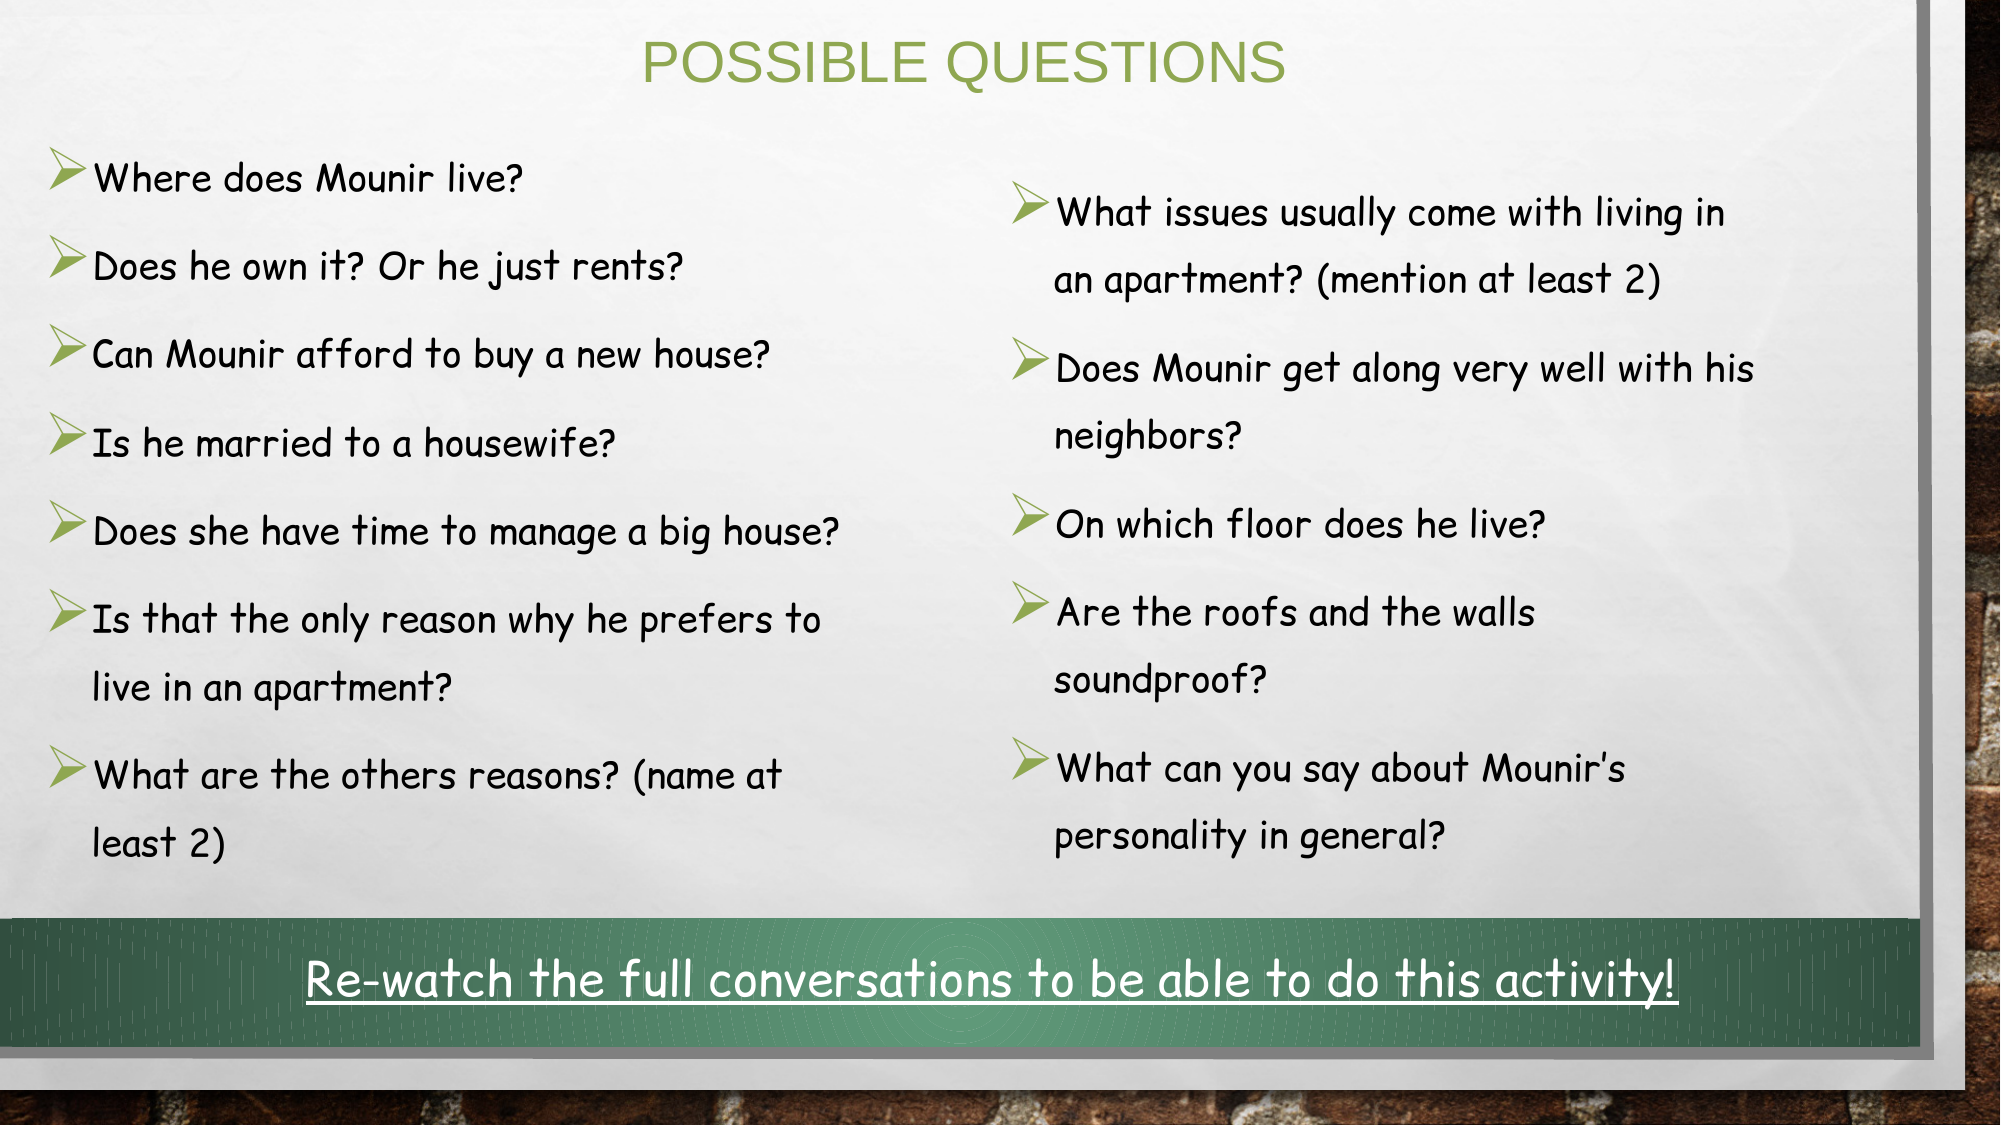

# Possible questions
Where does Mounir live?
Does he own it? Or he just rents?
Can Mounir afford to buy a new house?
Is he married to a housewife?
Does she have time to manage a big house?
Is that the only reason why he prefers to live in an apartment?
What are the others reasons? (name at least 2)
What issues usually come with living in an apartment? (mention at least 2)
Does Mounir get along very well with his neighbors?
On which floor does he live?
Are the roofs and the walls soundproof?
What can you say about Mounir’s personality in general?
Re-watch the full conversations to be able to do this activity!